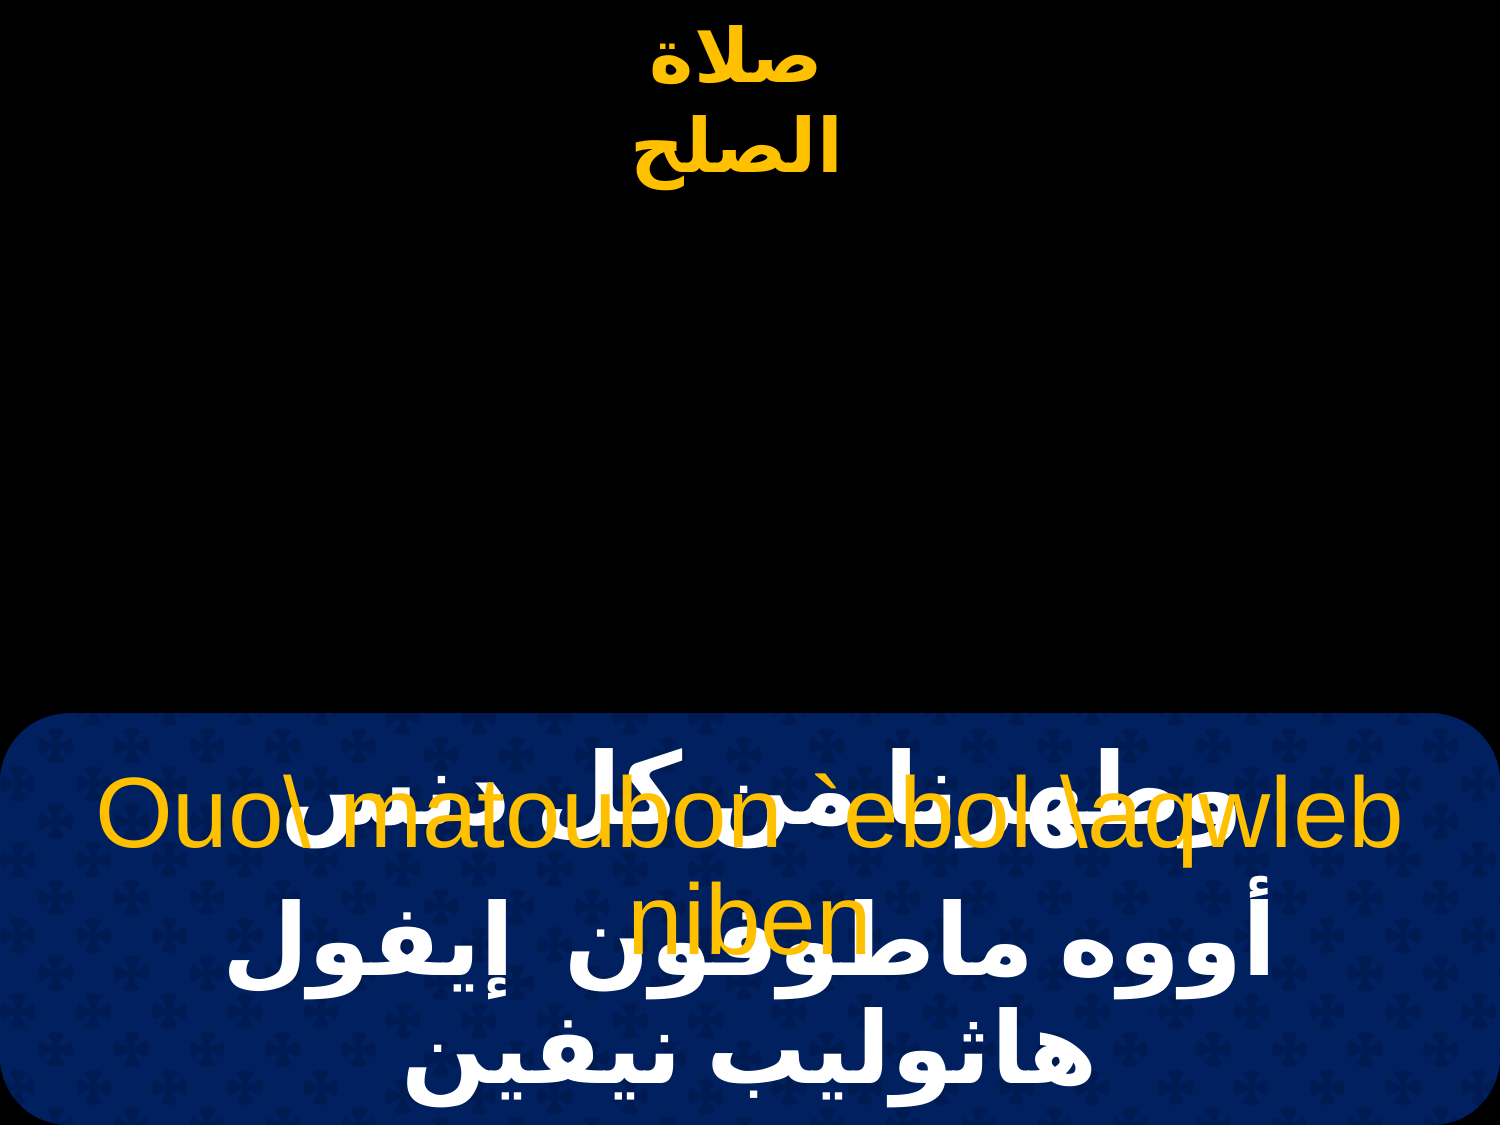

# وطهرنا من كل دنس
Ouo\ matoubon `ebol \aqwleb niben
أووه ماطوفون  إيفول هاثوليب نيفين